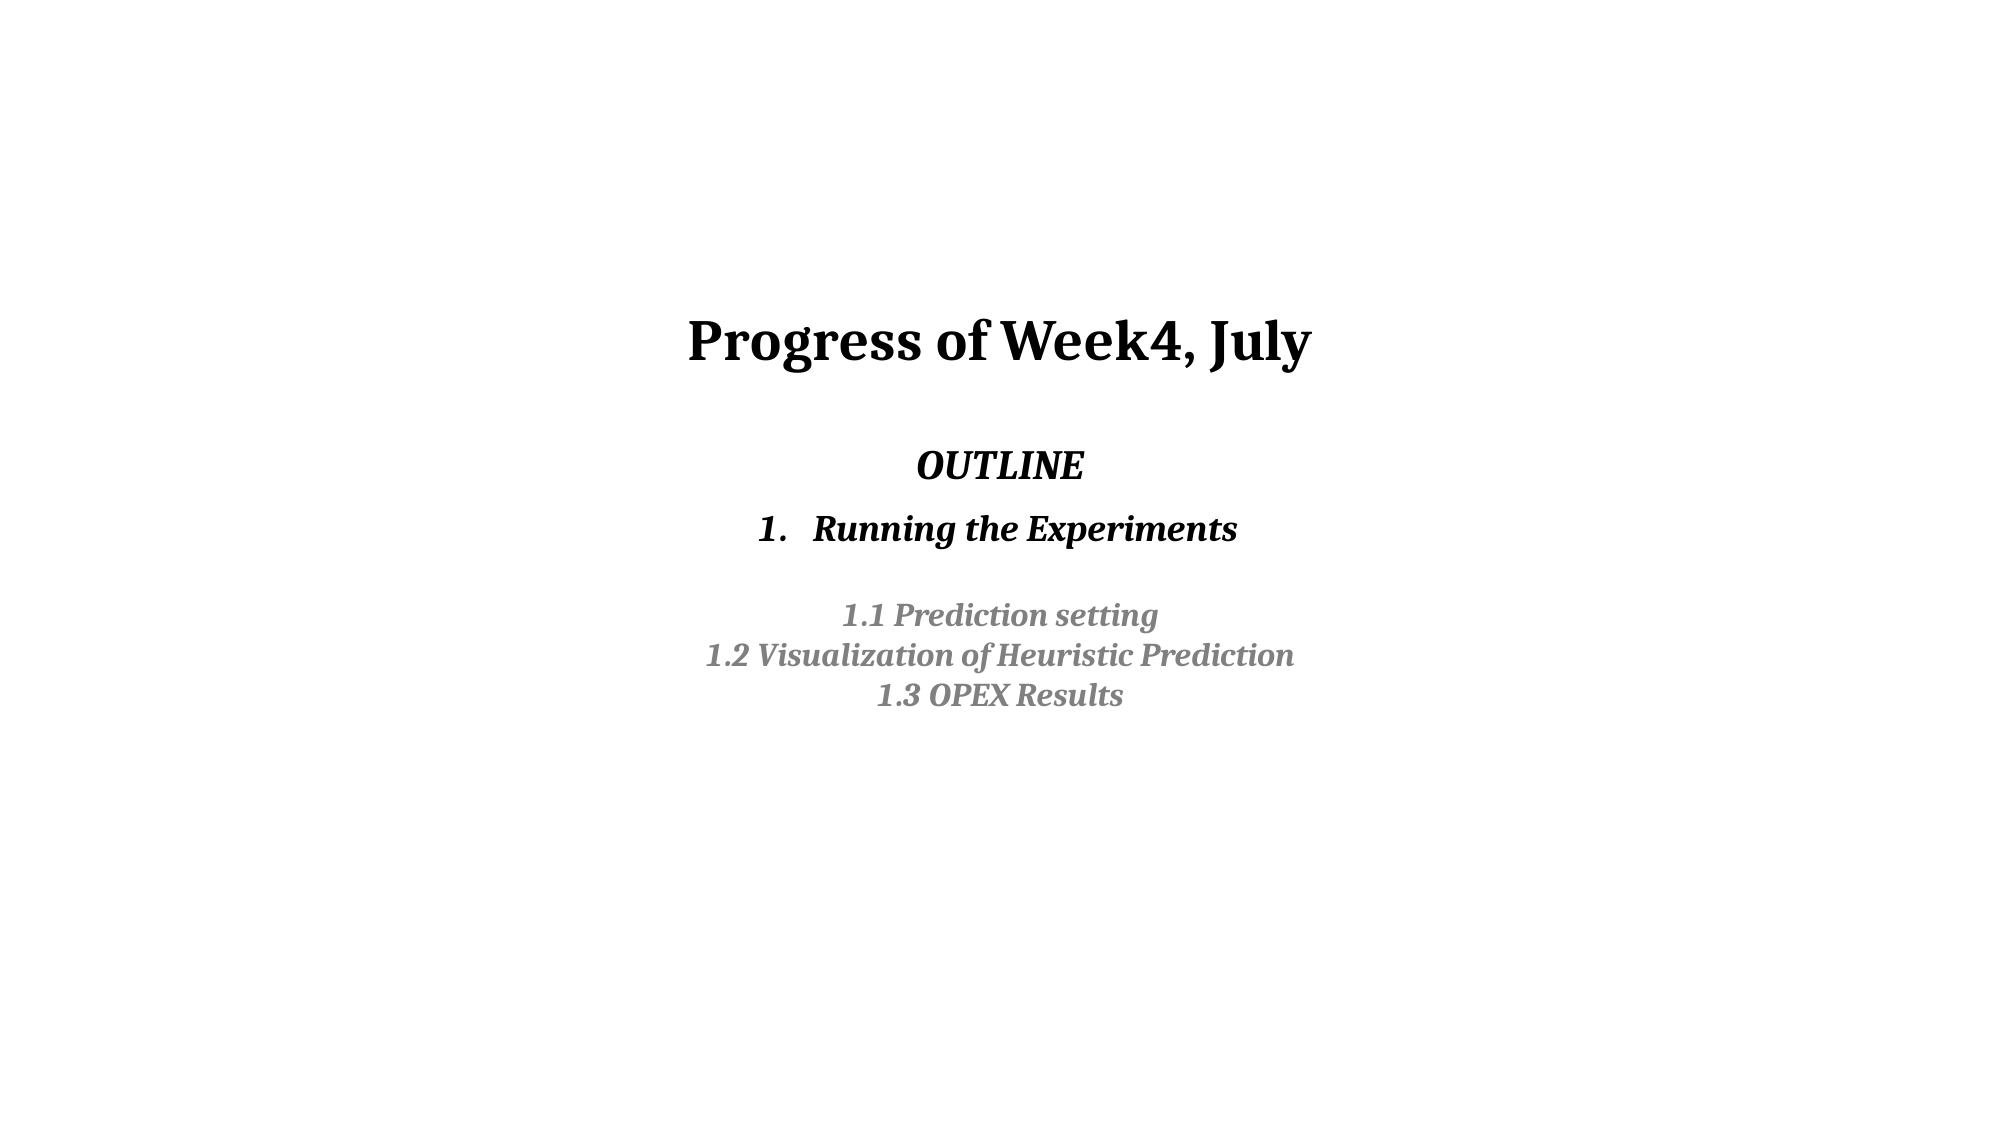

Progress of Week4, July
OUTLINE
Running the Experiments

1.1 Prediction setting
1.2 Visualization of Heuristic Prediction
1.3 OPEX Results